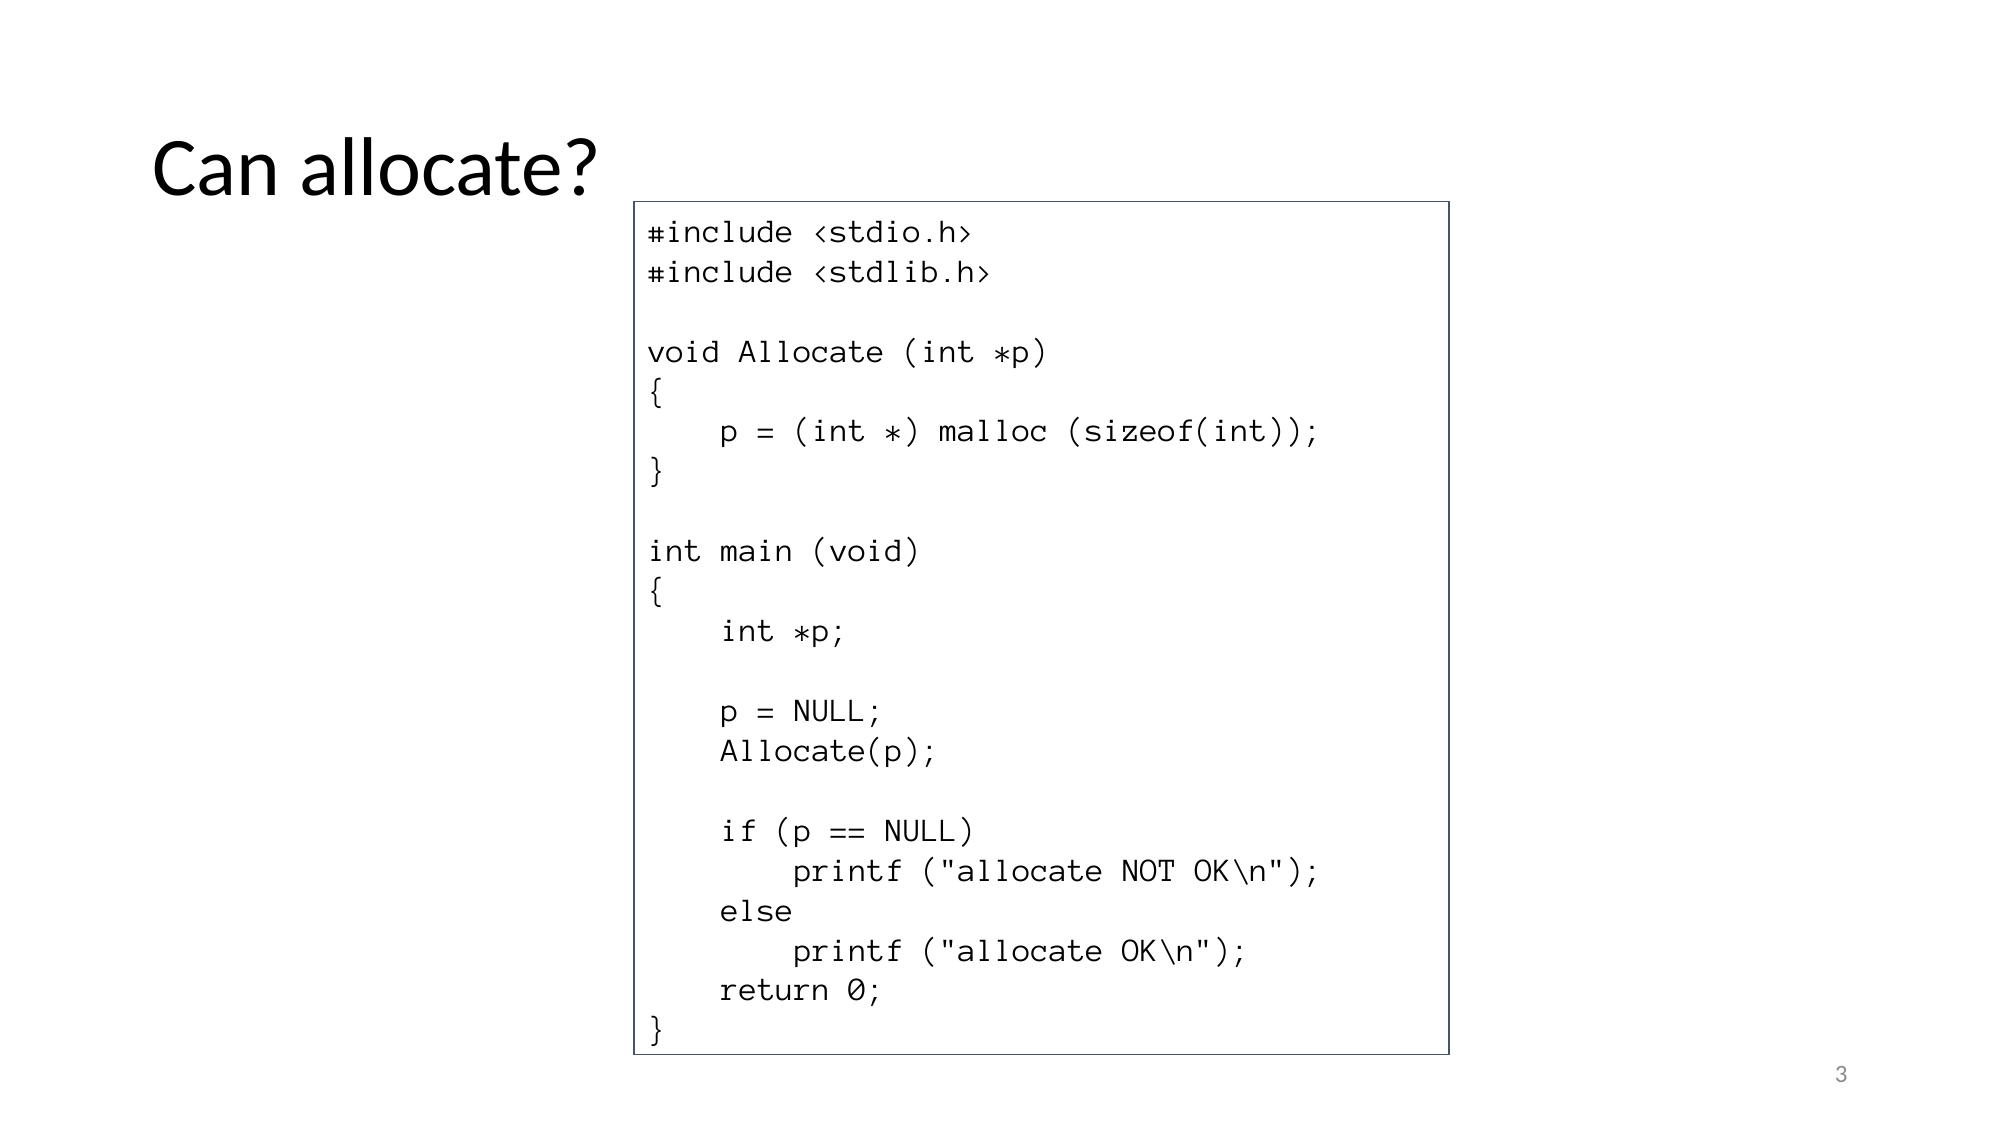

# Can allocate?
#include <stdio.h>
#include <stdlib.h>

void Allocate (int *p)
{
    p = (int *) malloc (sizeof(int));
}

int main (void)
{
    int *p;

    p = NULL;
    Allocate(p);

    if (p == NULL)
        printf ("allocate NOT OK\n");
    else
        printf ("allocate OK\n");
    return 0;
}
3